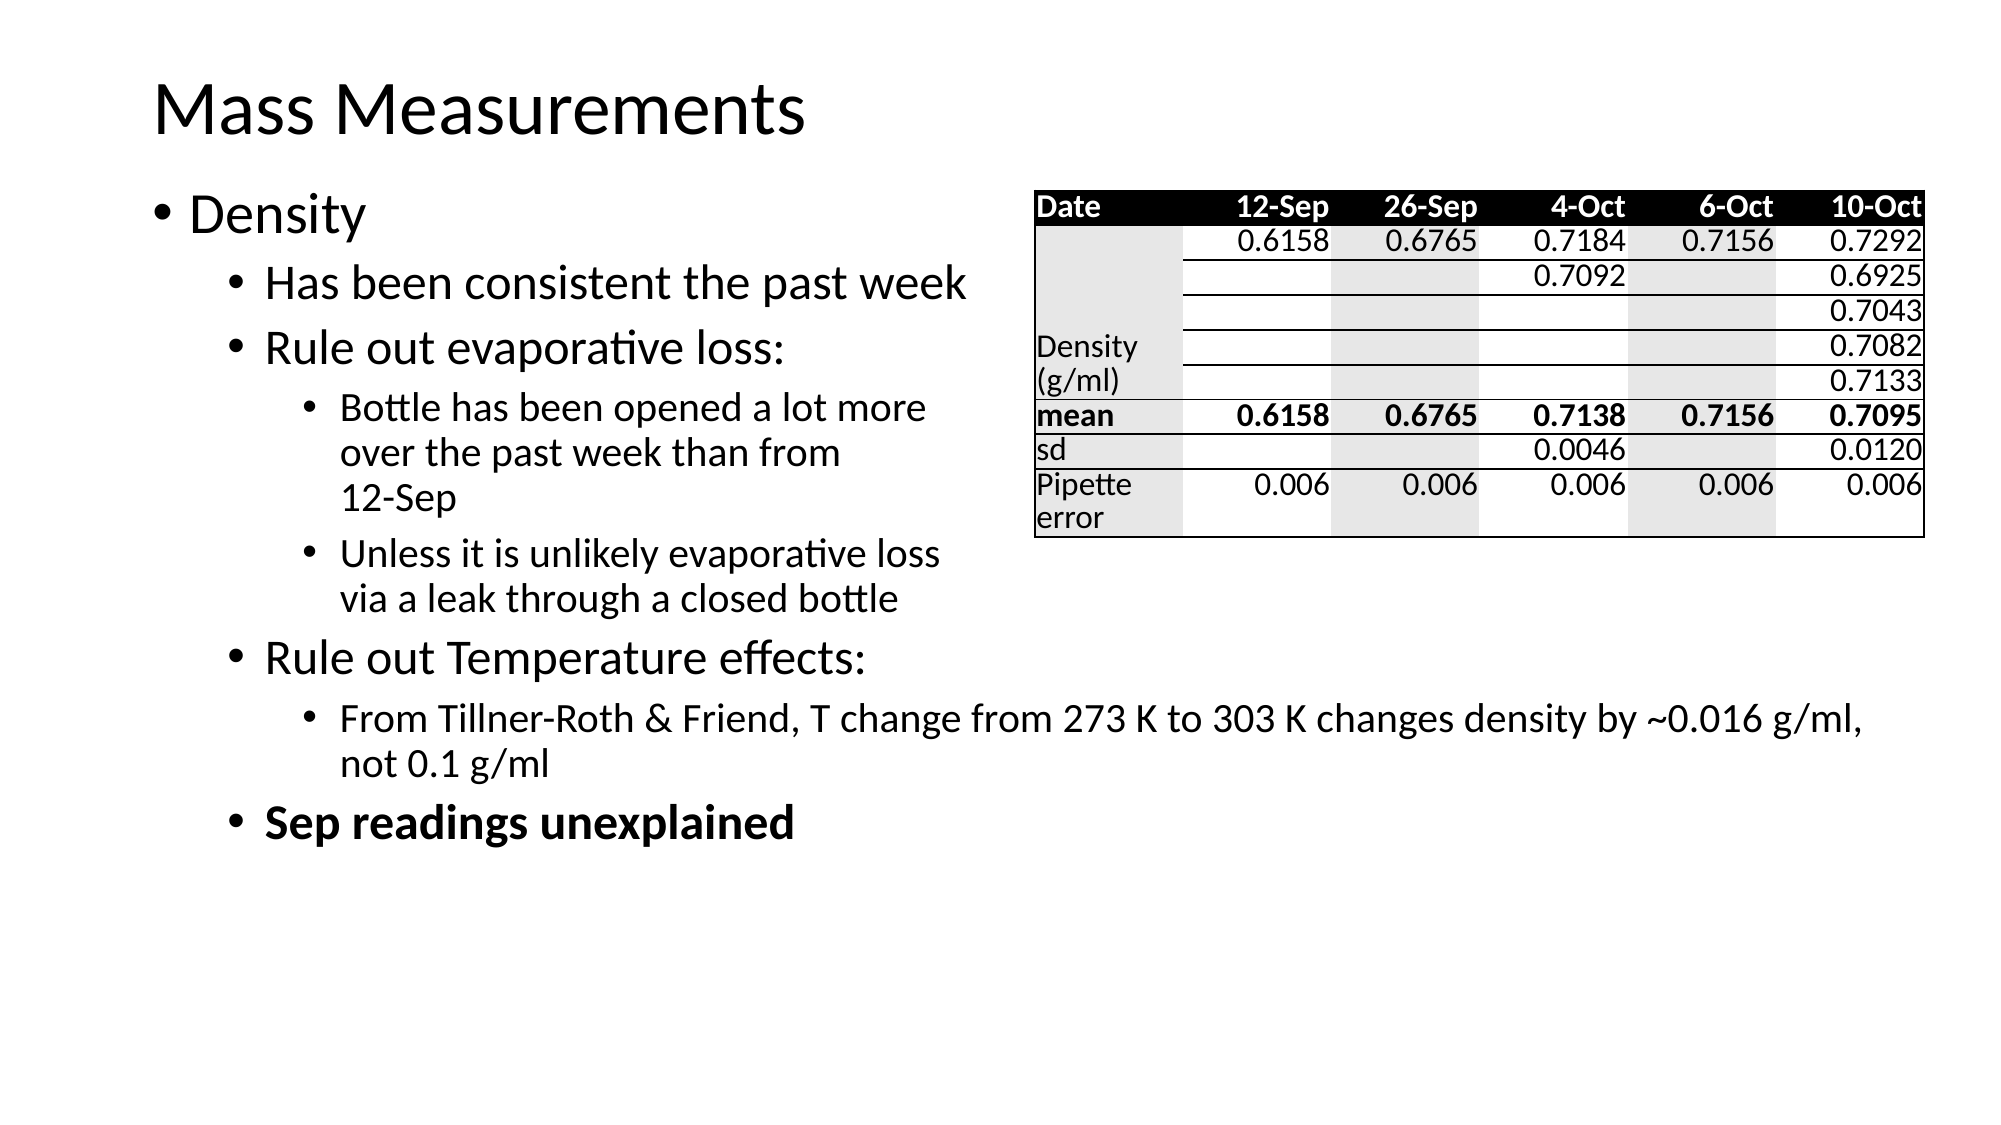

Mass Measurements
Density
Has been consistent the past week
Rule out evaporative loss:
Bottle has been opened a lot more
over the past week than from
12-Sep
Unless it is unlikely evaporative loss
via a leak through a closed bottle
Rule out Temperature effects:
From Tillner-Roth & Friend, T change from 273 K to 303 K changes density by ~0.016 g/ml, not 0.1 g/ml
Sep readings unexplained

| Date | 12-Sep | 26-Sep | 4-Oct | 6-Oct | 10-Oct |
| --- | --- | --- | --- | --- | --- |
| Density (g/ml) | 0.6158 | 0.6765 | 0.7184 | 0.7156 | 0.7292 |
|  |  |  | 0.7092 |  | 0.6925 |
|  |  |  |  |  | 0.7043 |
|  |  |  |  |  | 0.7082 |
|  |  |  |  |  | 0.7133 |
| mean | 0.6158 | 0.6765 | 0.7138 | 0.7156 | 0.7095 |
| sd |  |  | 0.0046 |  | 0.0120 |
| Pipette error | 0.006 | 0.006 | 0.006 | 0.006 | 0.006 |